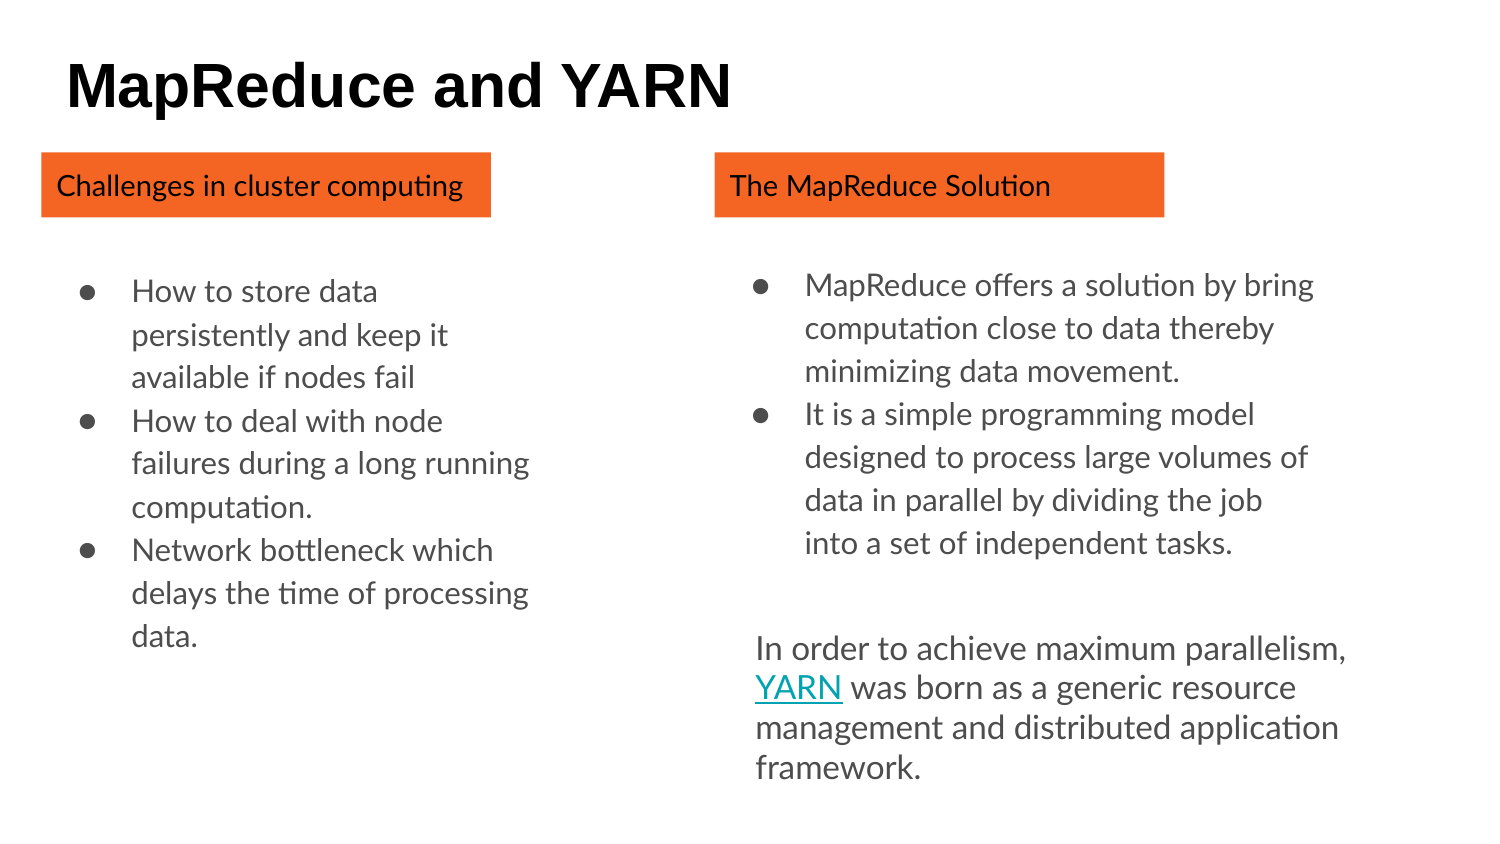

# MapReduce and YARN
Challenges in cluster computing
The MapReduce Solution
MapReduce offers a solution by bring computation close to data thereby minimizing data movement.
It is a simple programming model designed to process large volumes of data in parallel by dividing the job into a set of independent tasks.
How to store data persistently and keep it available if nodes fail
How to deal with node failures during a long running computation.
Network bottleneck which delays the time of processing data.
In order to achieve maximum parallelism, YARN was born as a generic resource management and distributed application framework.